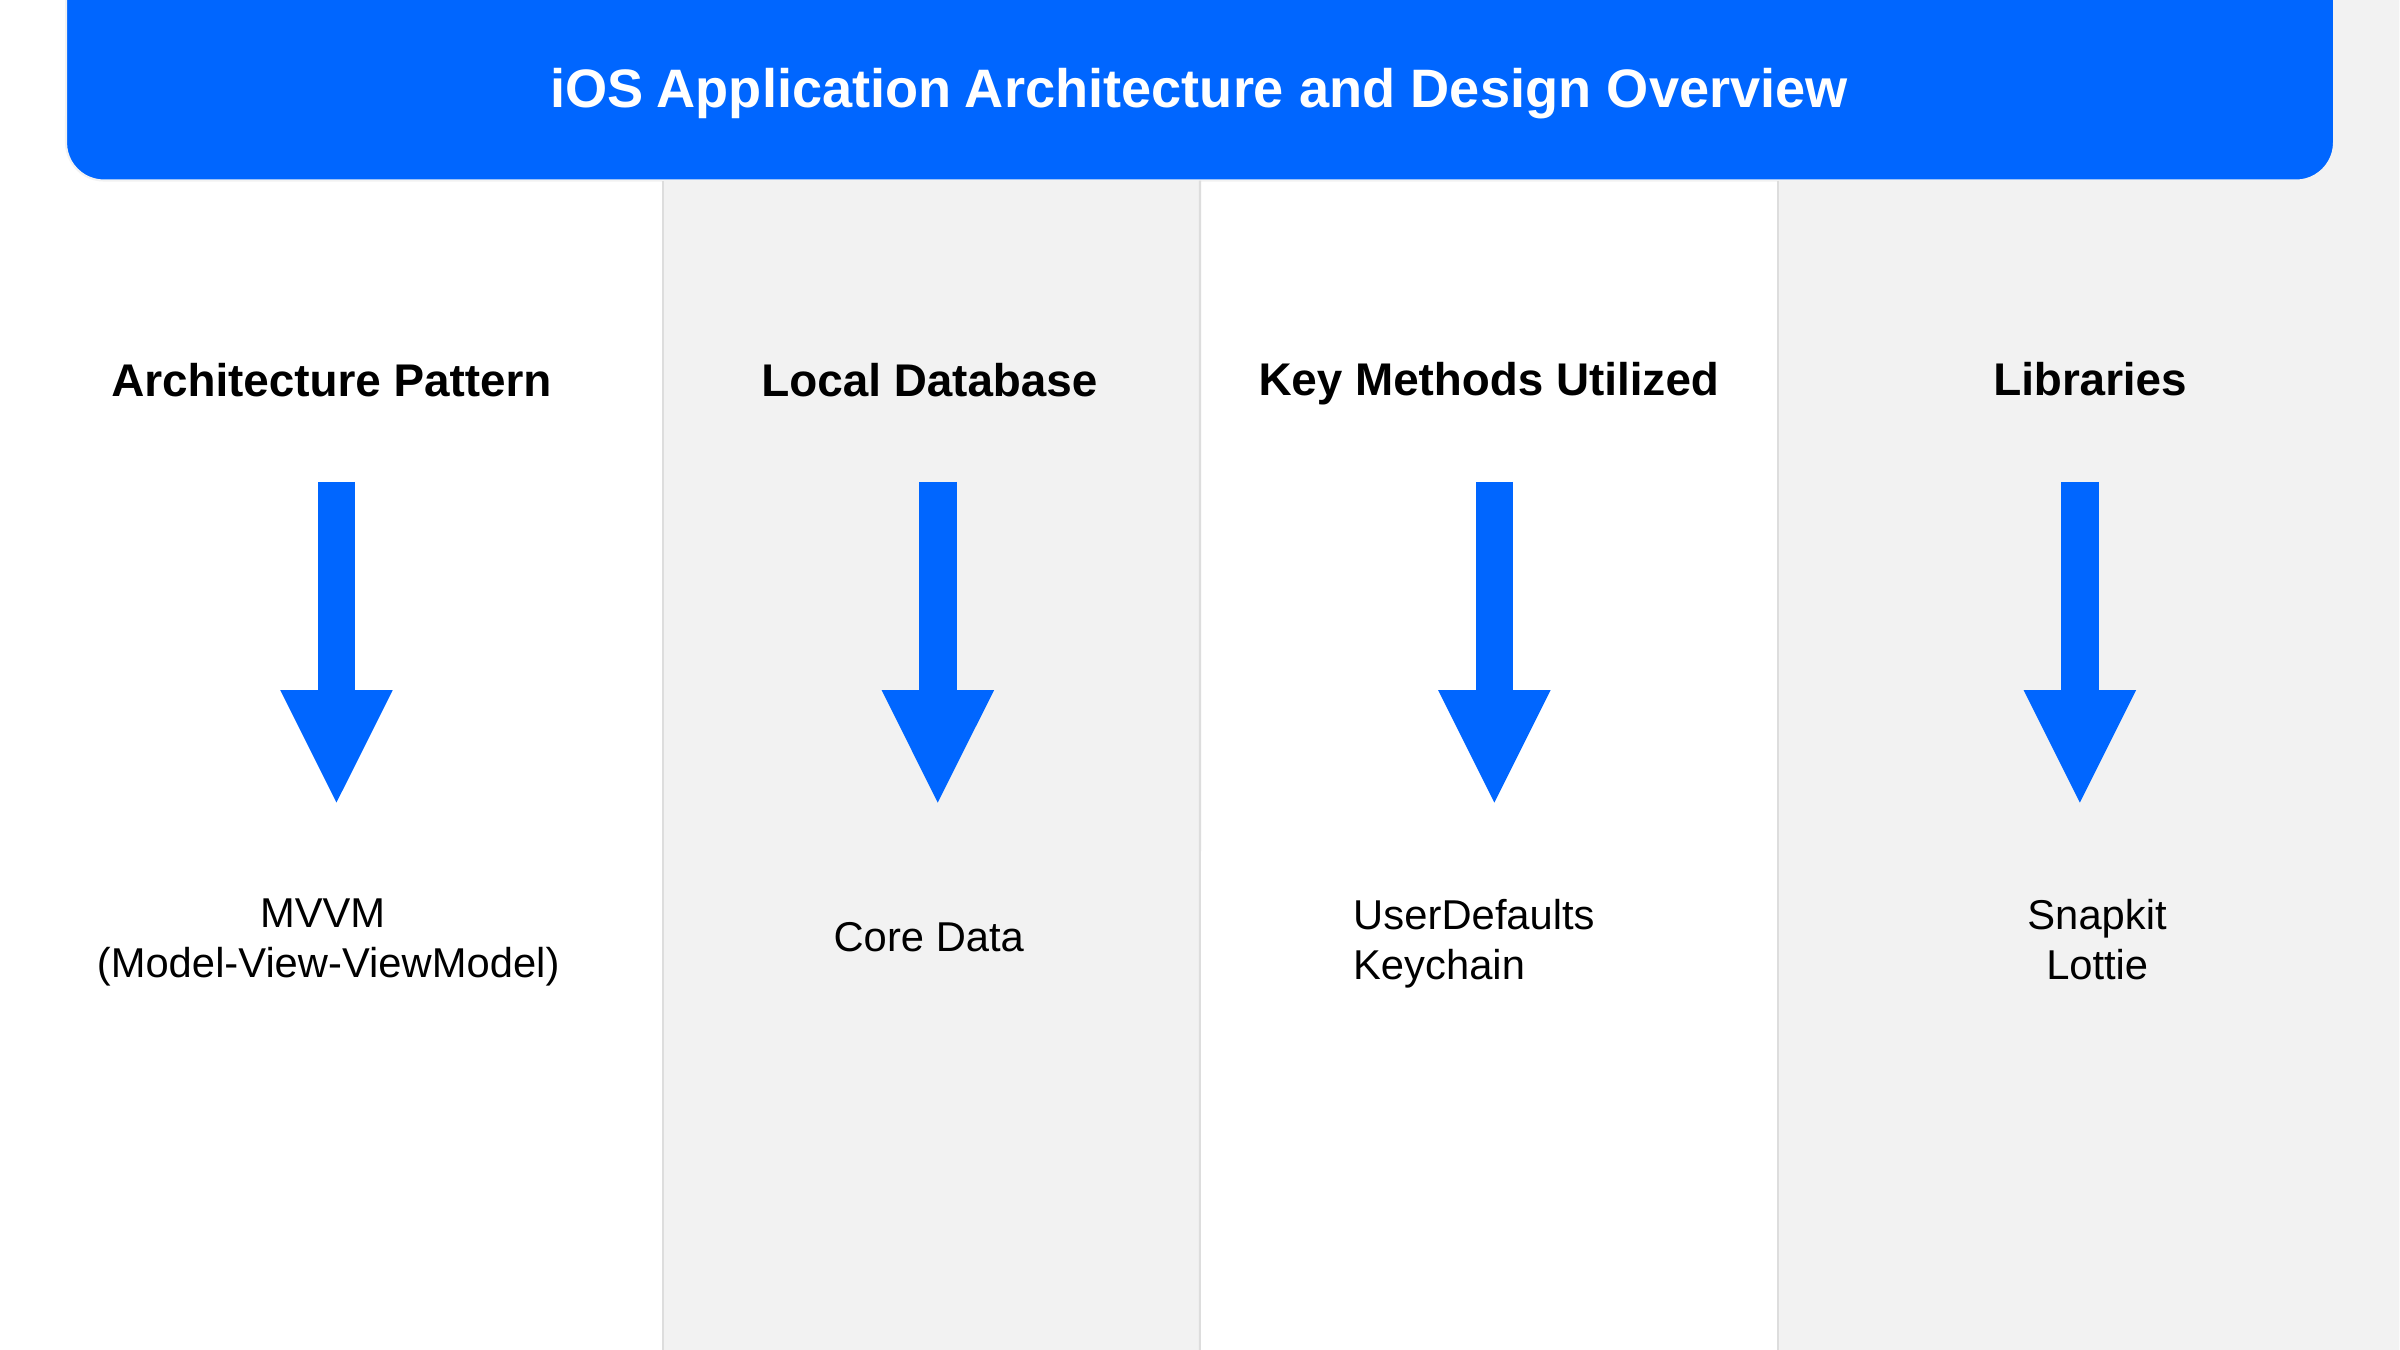

iOS Application Architecture and Design Overview

Key Methods Utilized
Libraries
Architecture Pattern
Local Database

MVVM
(Model-View-ViewModel)
UserDefaults
Keychain
Snapkit
Lottie
Core Data